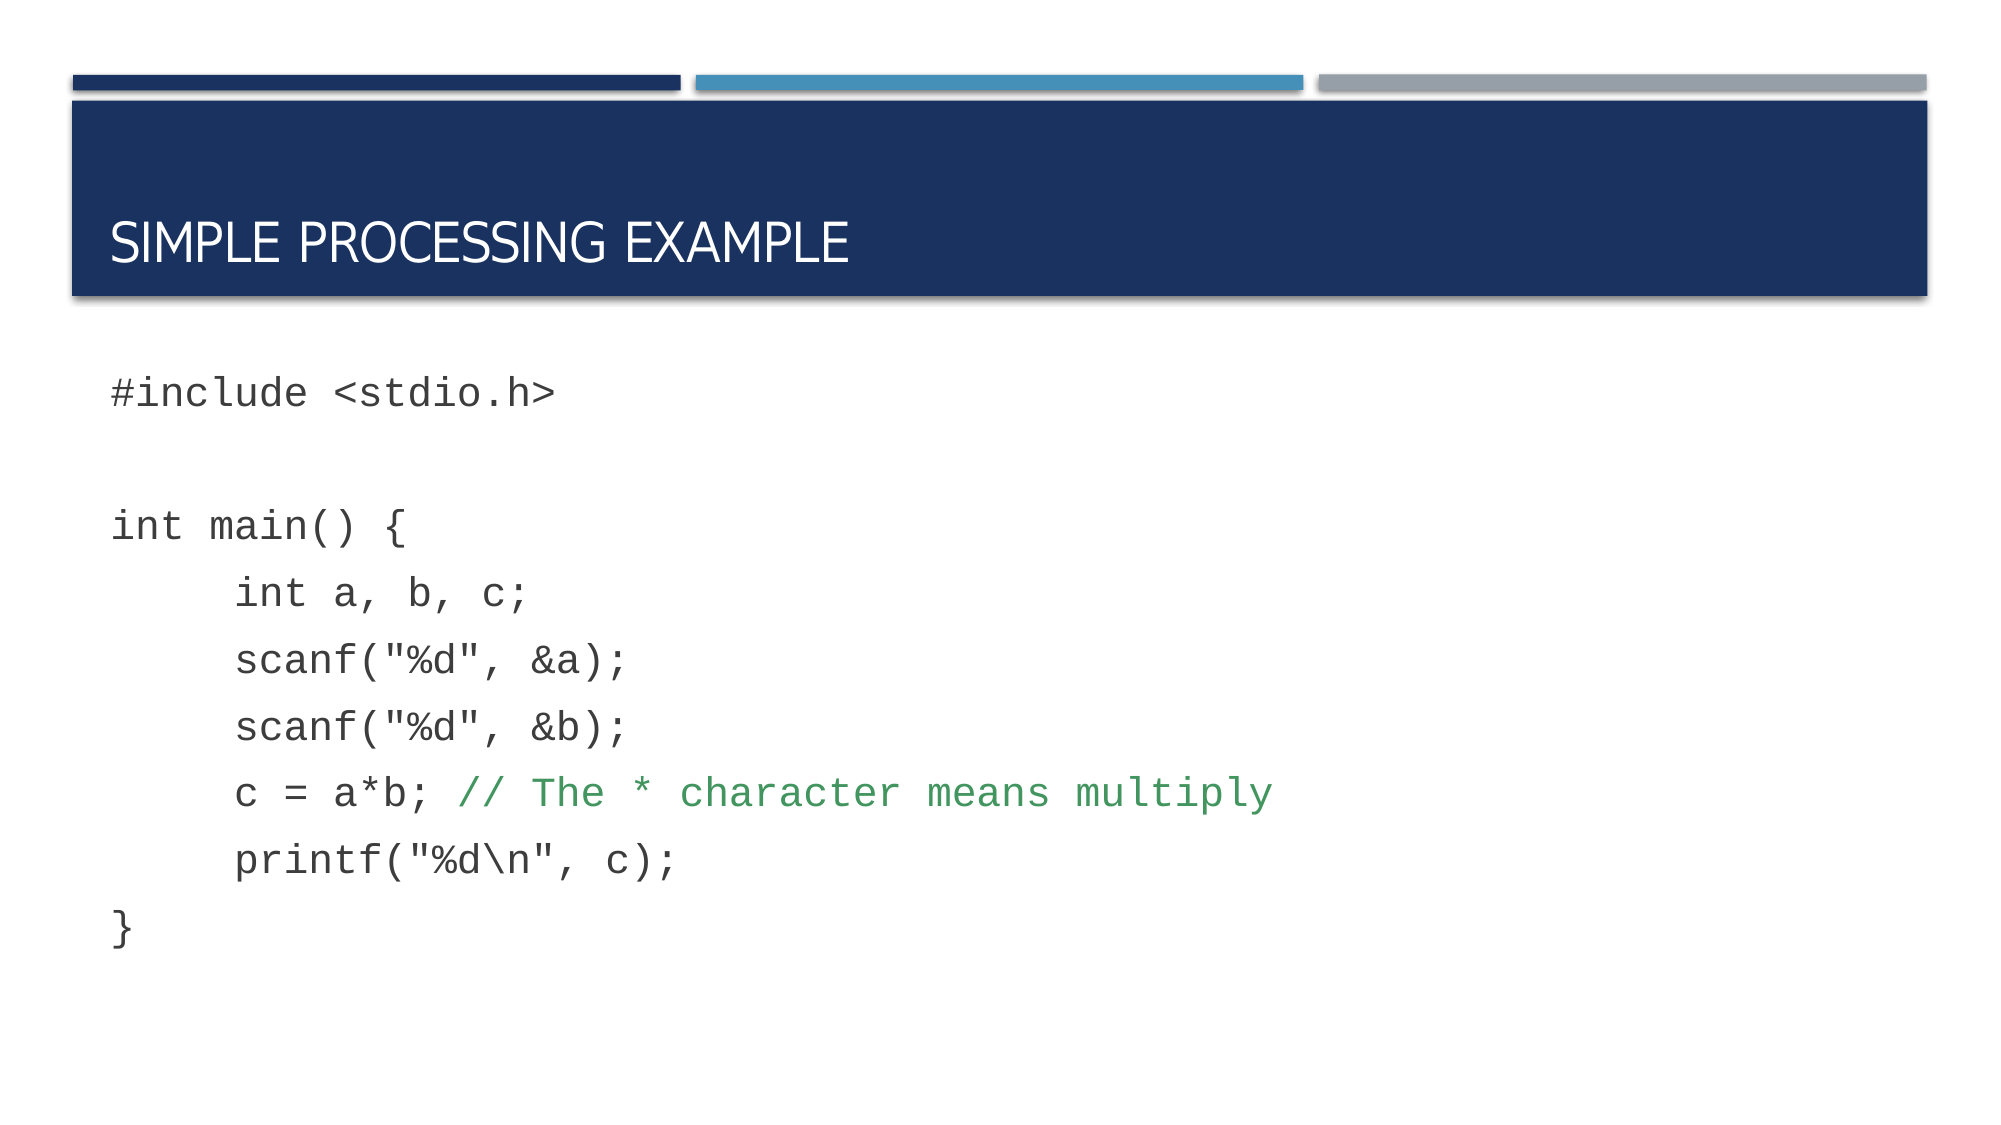

# Simple Processing Example
#include <stdio.h>

int main() {
     int a, b, c;
     scanf("%d", &a);
     scanf("%d", &b);
     c = a*b; // The * character means multiply
     printf("%d\n", c);
}